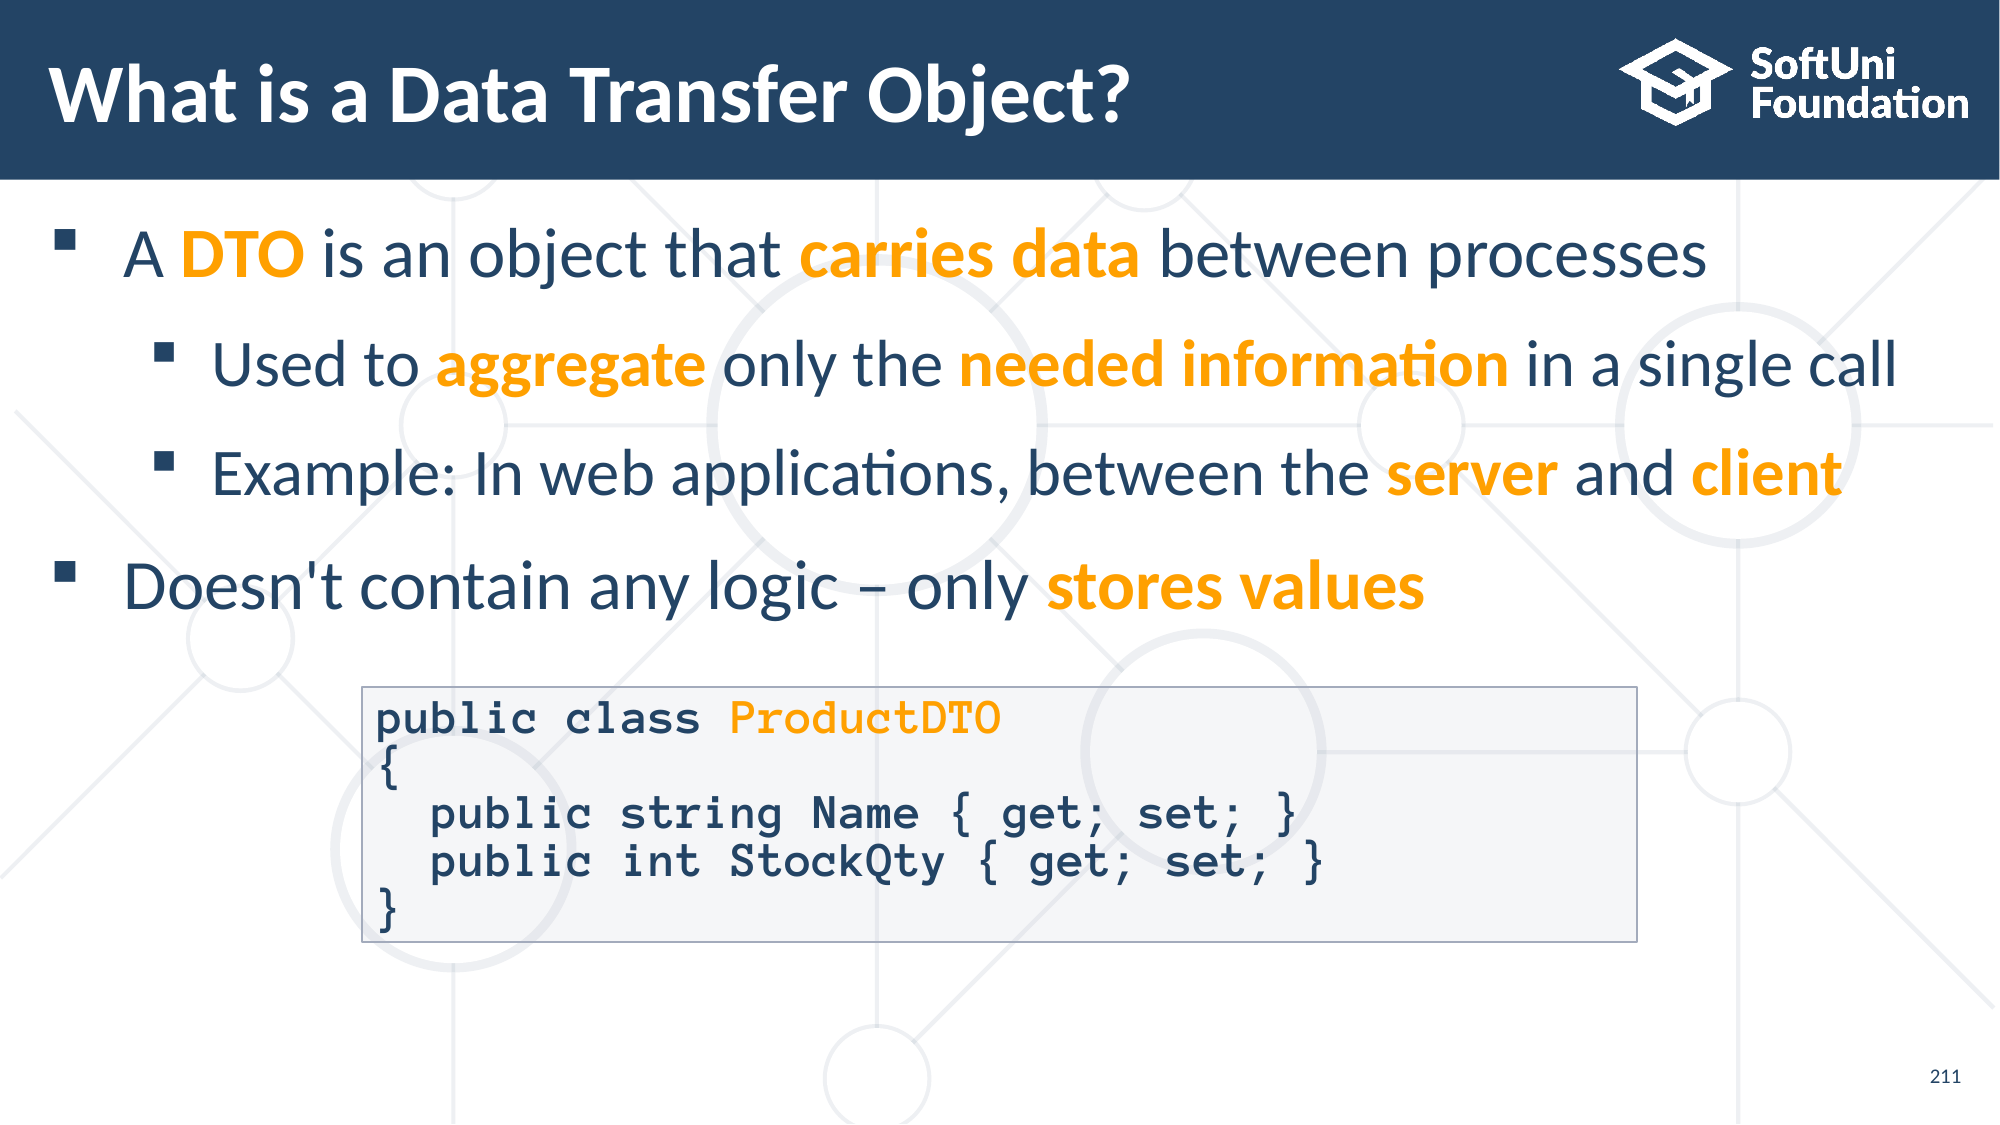

# What is a Data Transfer Object?
A DTO is an object that carries data between processes
Used to aggregate only the needed information in a single call
Example: In web applications, between the server and client
Doesn't contain any logic – only stores values
public class ProductDTO
{
  public string Name { get; set; }
  public int StockQty { get; set; }
}
211